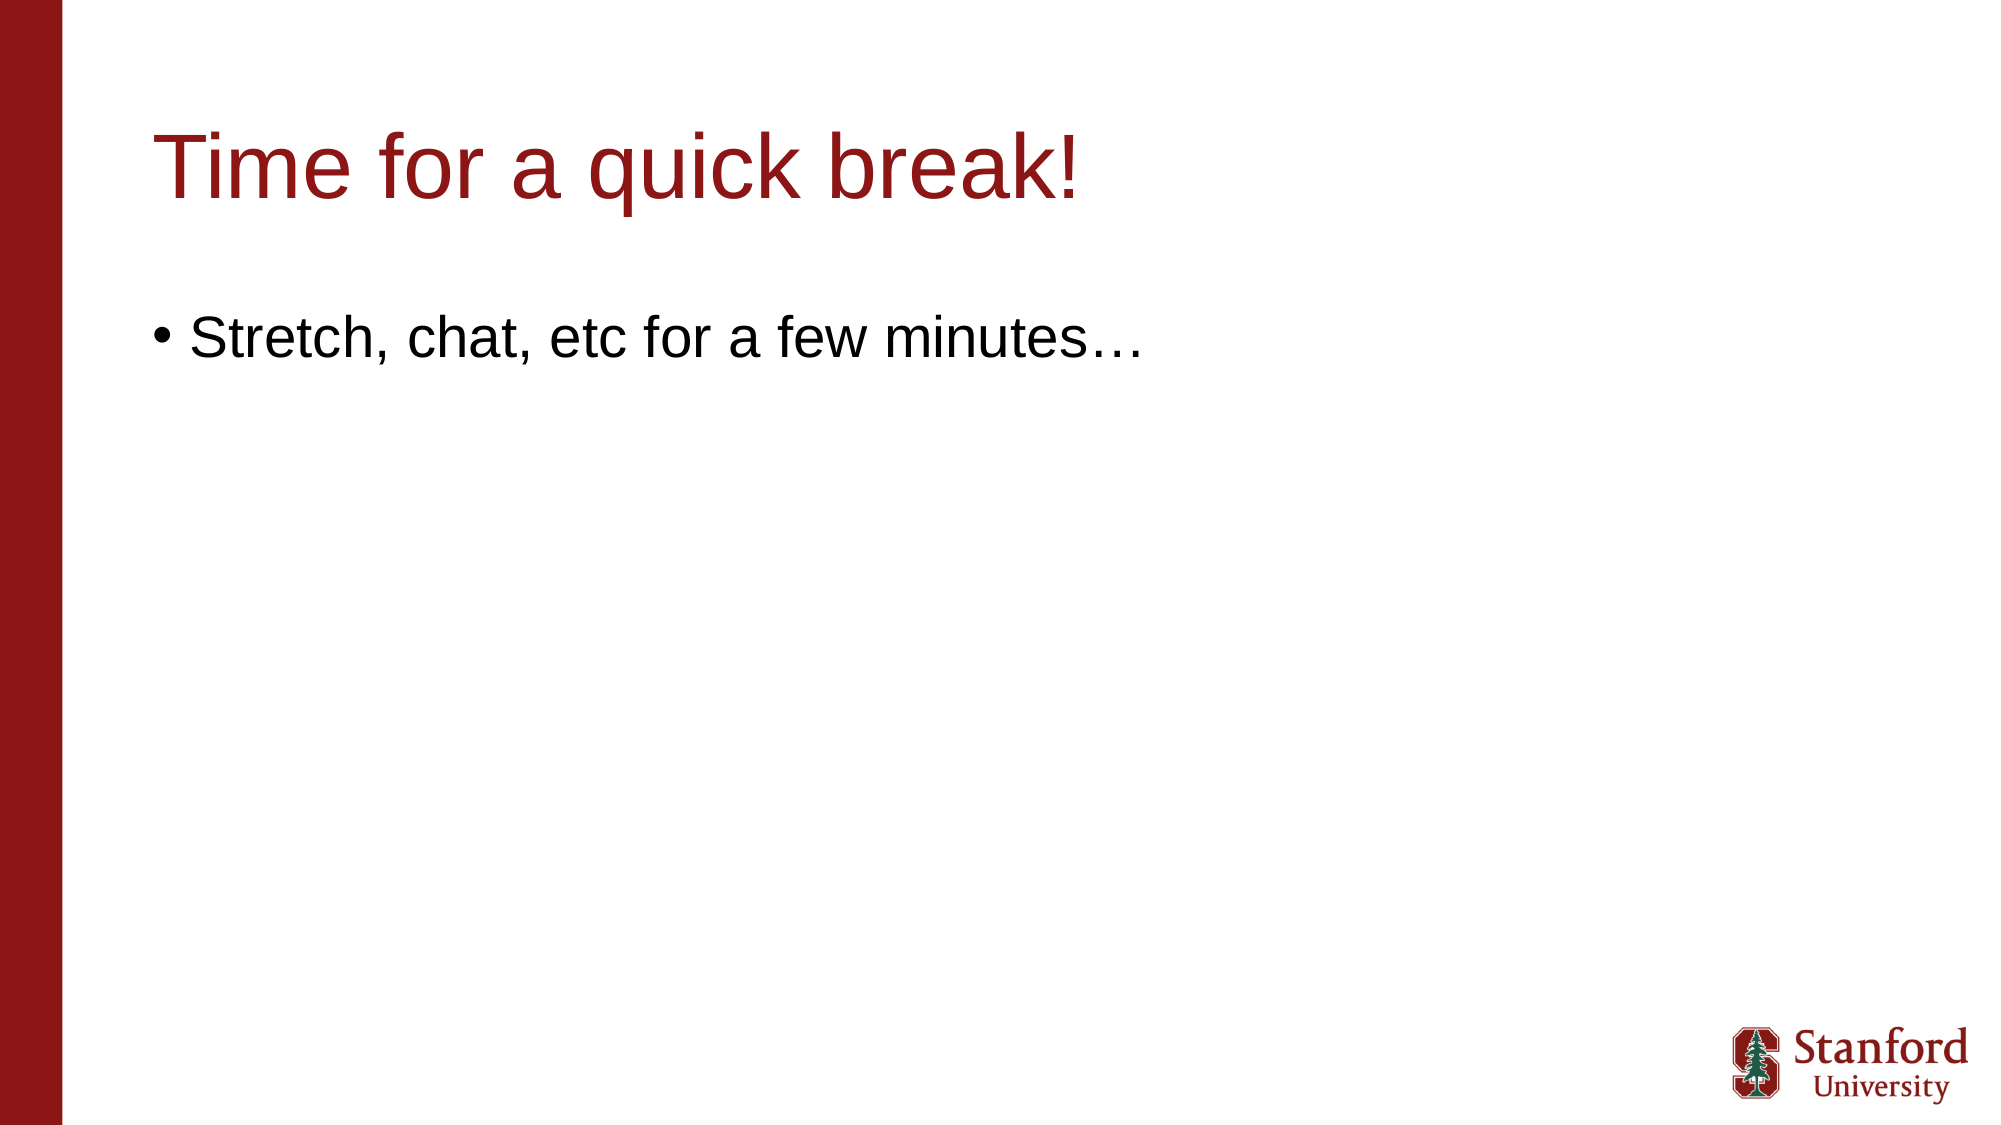

# Time for a quick break!
Stretch, chat, etc for a few minutes…